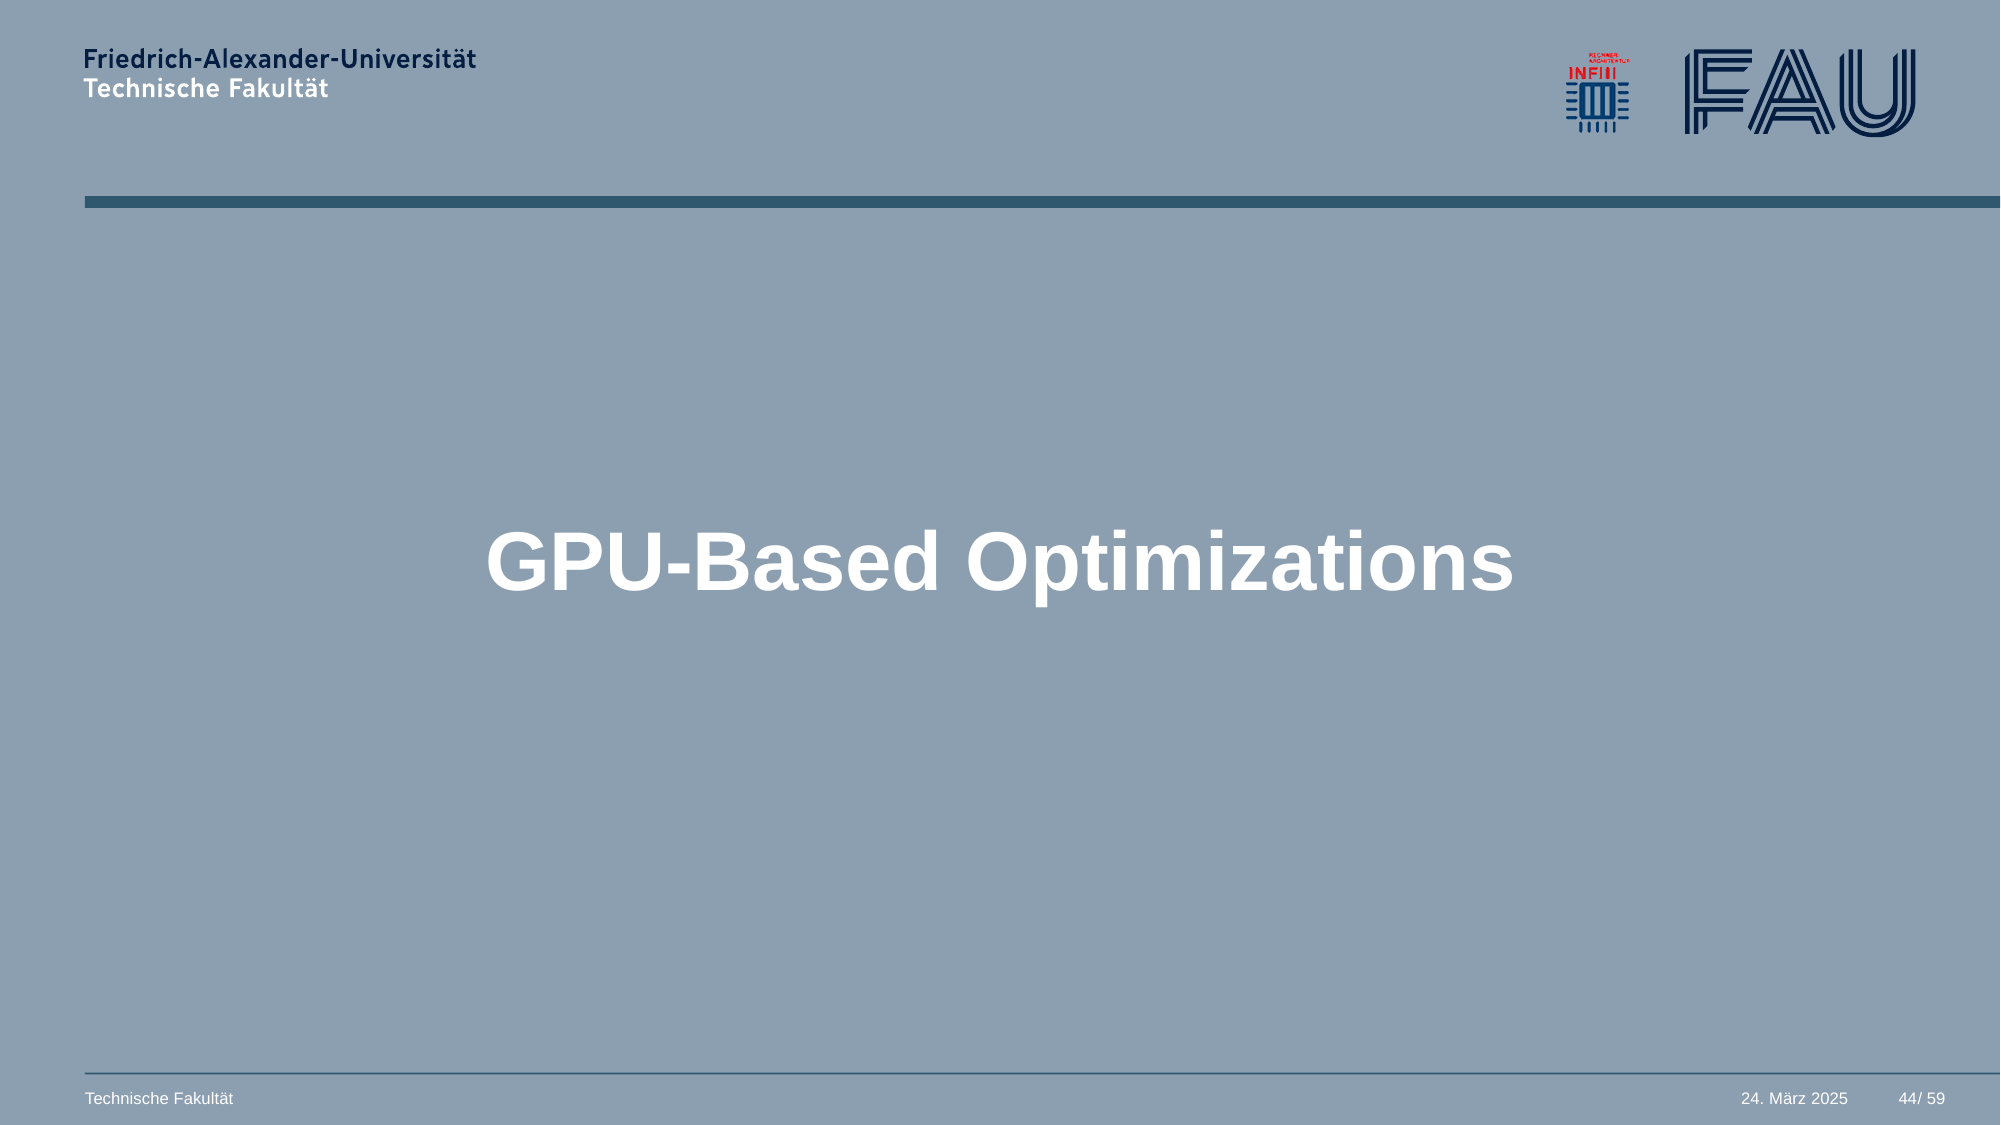

# GPU-Based Optimizations
44
Technische Fakultät
24. März 2025